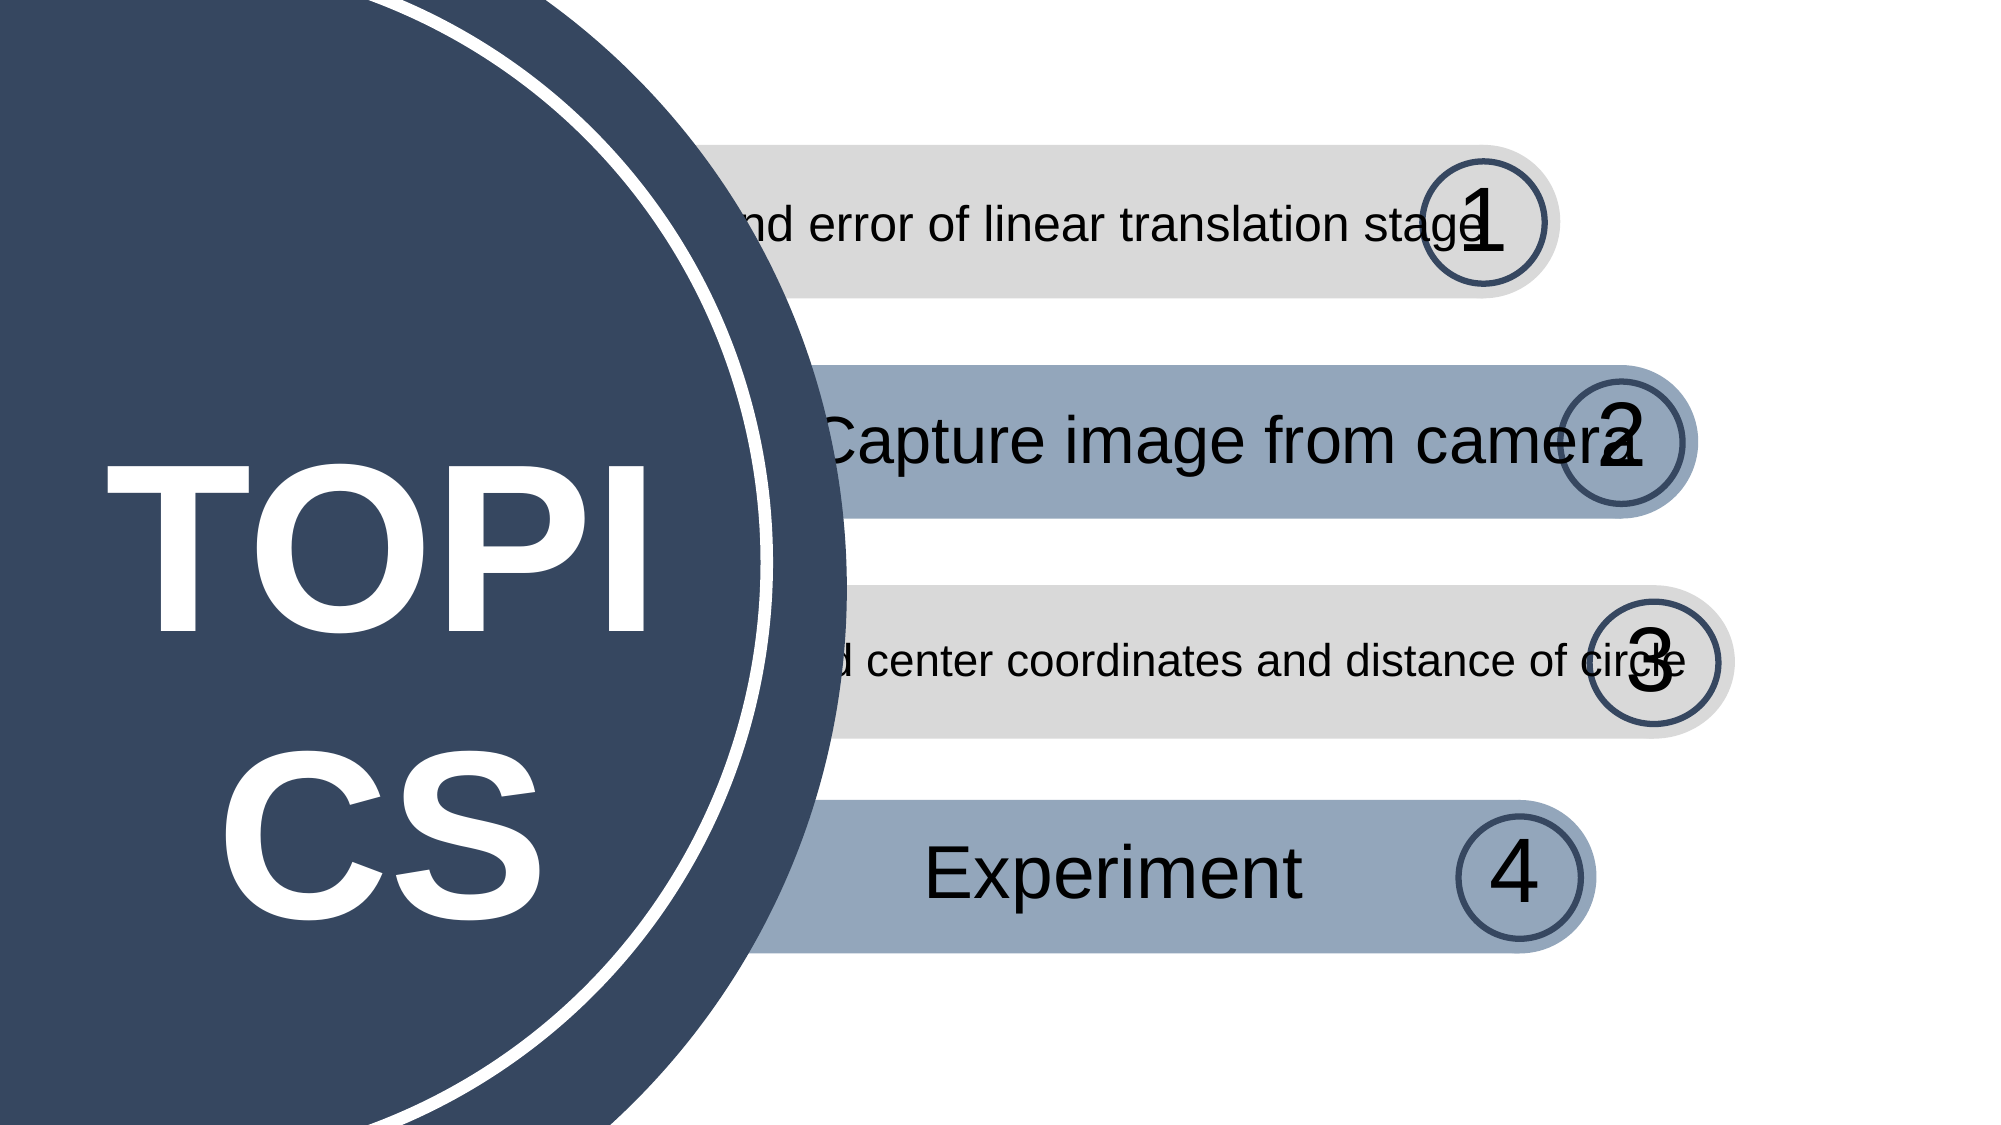

1
Find error of linear translation stage

2
TOPICS
Capture image from camera

3
Find center coordinates and distance of circle

4
Experiment